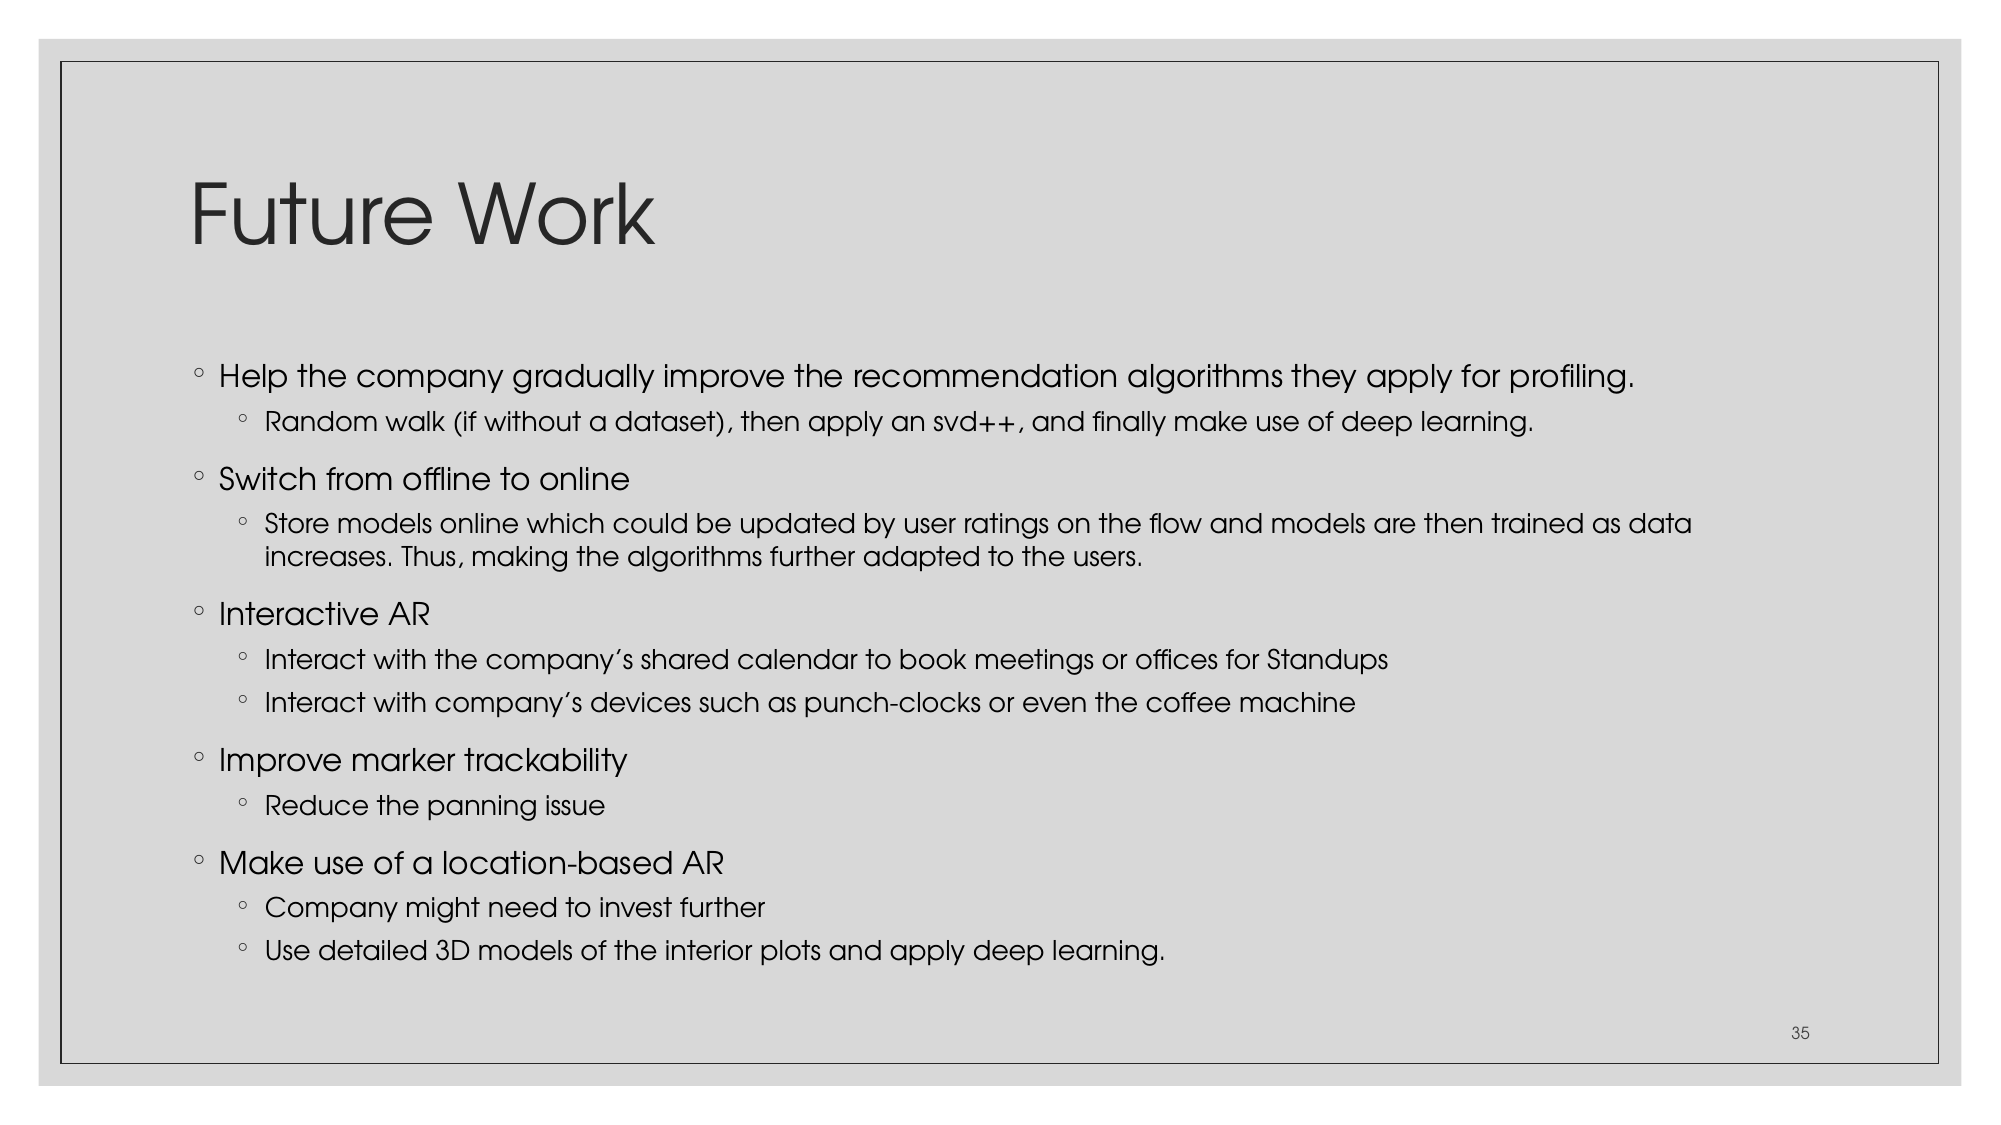

# Future Work
Help the company gradually improve the recommendation algorithms they apply for profiling.
Random walk (if without a dataset), then apply an svd++, and finally make use of deep learning.
Switch from offline to online
Store models online which could be updated by user ratings on the flow and models are then trained as data increases. Thus, making the algorithms further adapted to the users.
Interactive AR
Interact with the company’s shared calendar to book meetings or offices for Standups
Interact with company’s devices such as punch-clocks or even the coffee machine
Improve marker trackability
Reduce the panning issue
Make use of a location-based AR
Company might need to invest further
Use detailed 3D models of the interior plots and apply deep learning.

35